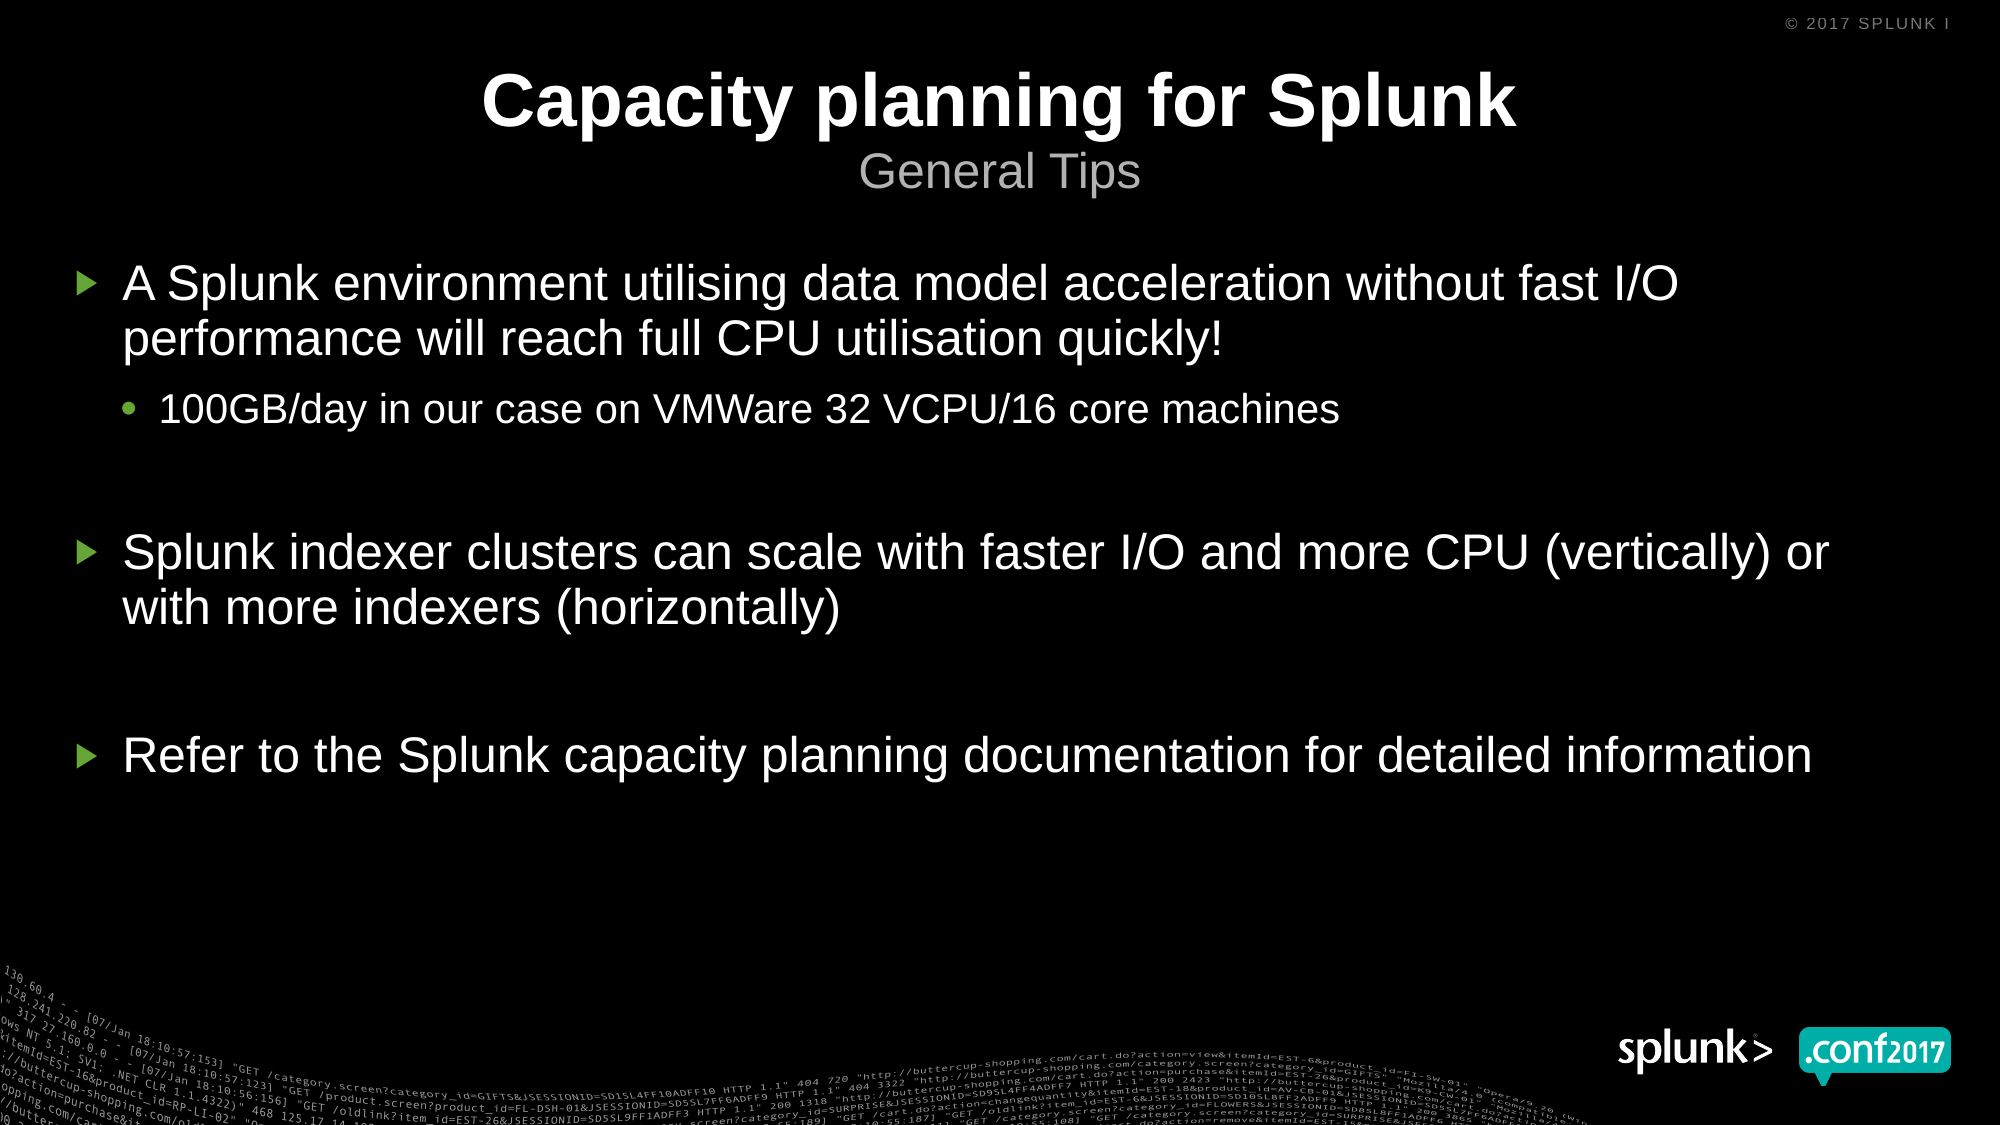

# Capacity planning for Splunk
General Tips
A Splunk environment utilising data model acceleration without fast I/O performance will reach full CPU utilisation quickly!
100GB/day in our case on VMWare 32 VCPU/16 core machines

Splunk indexer clusters can scale with faster I/O and more CPU (vertically) or with more indexers (horizontally)

Refer to the Splunk capacity planning documentation for detailed information